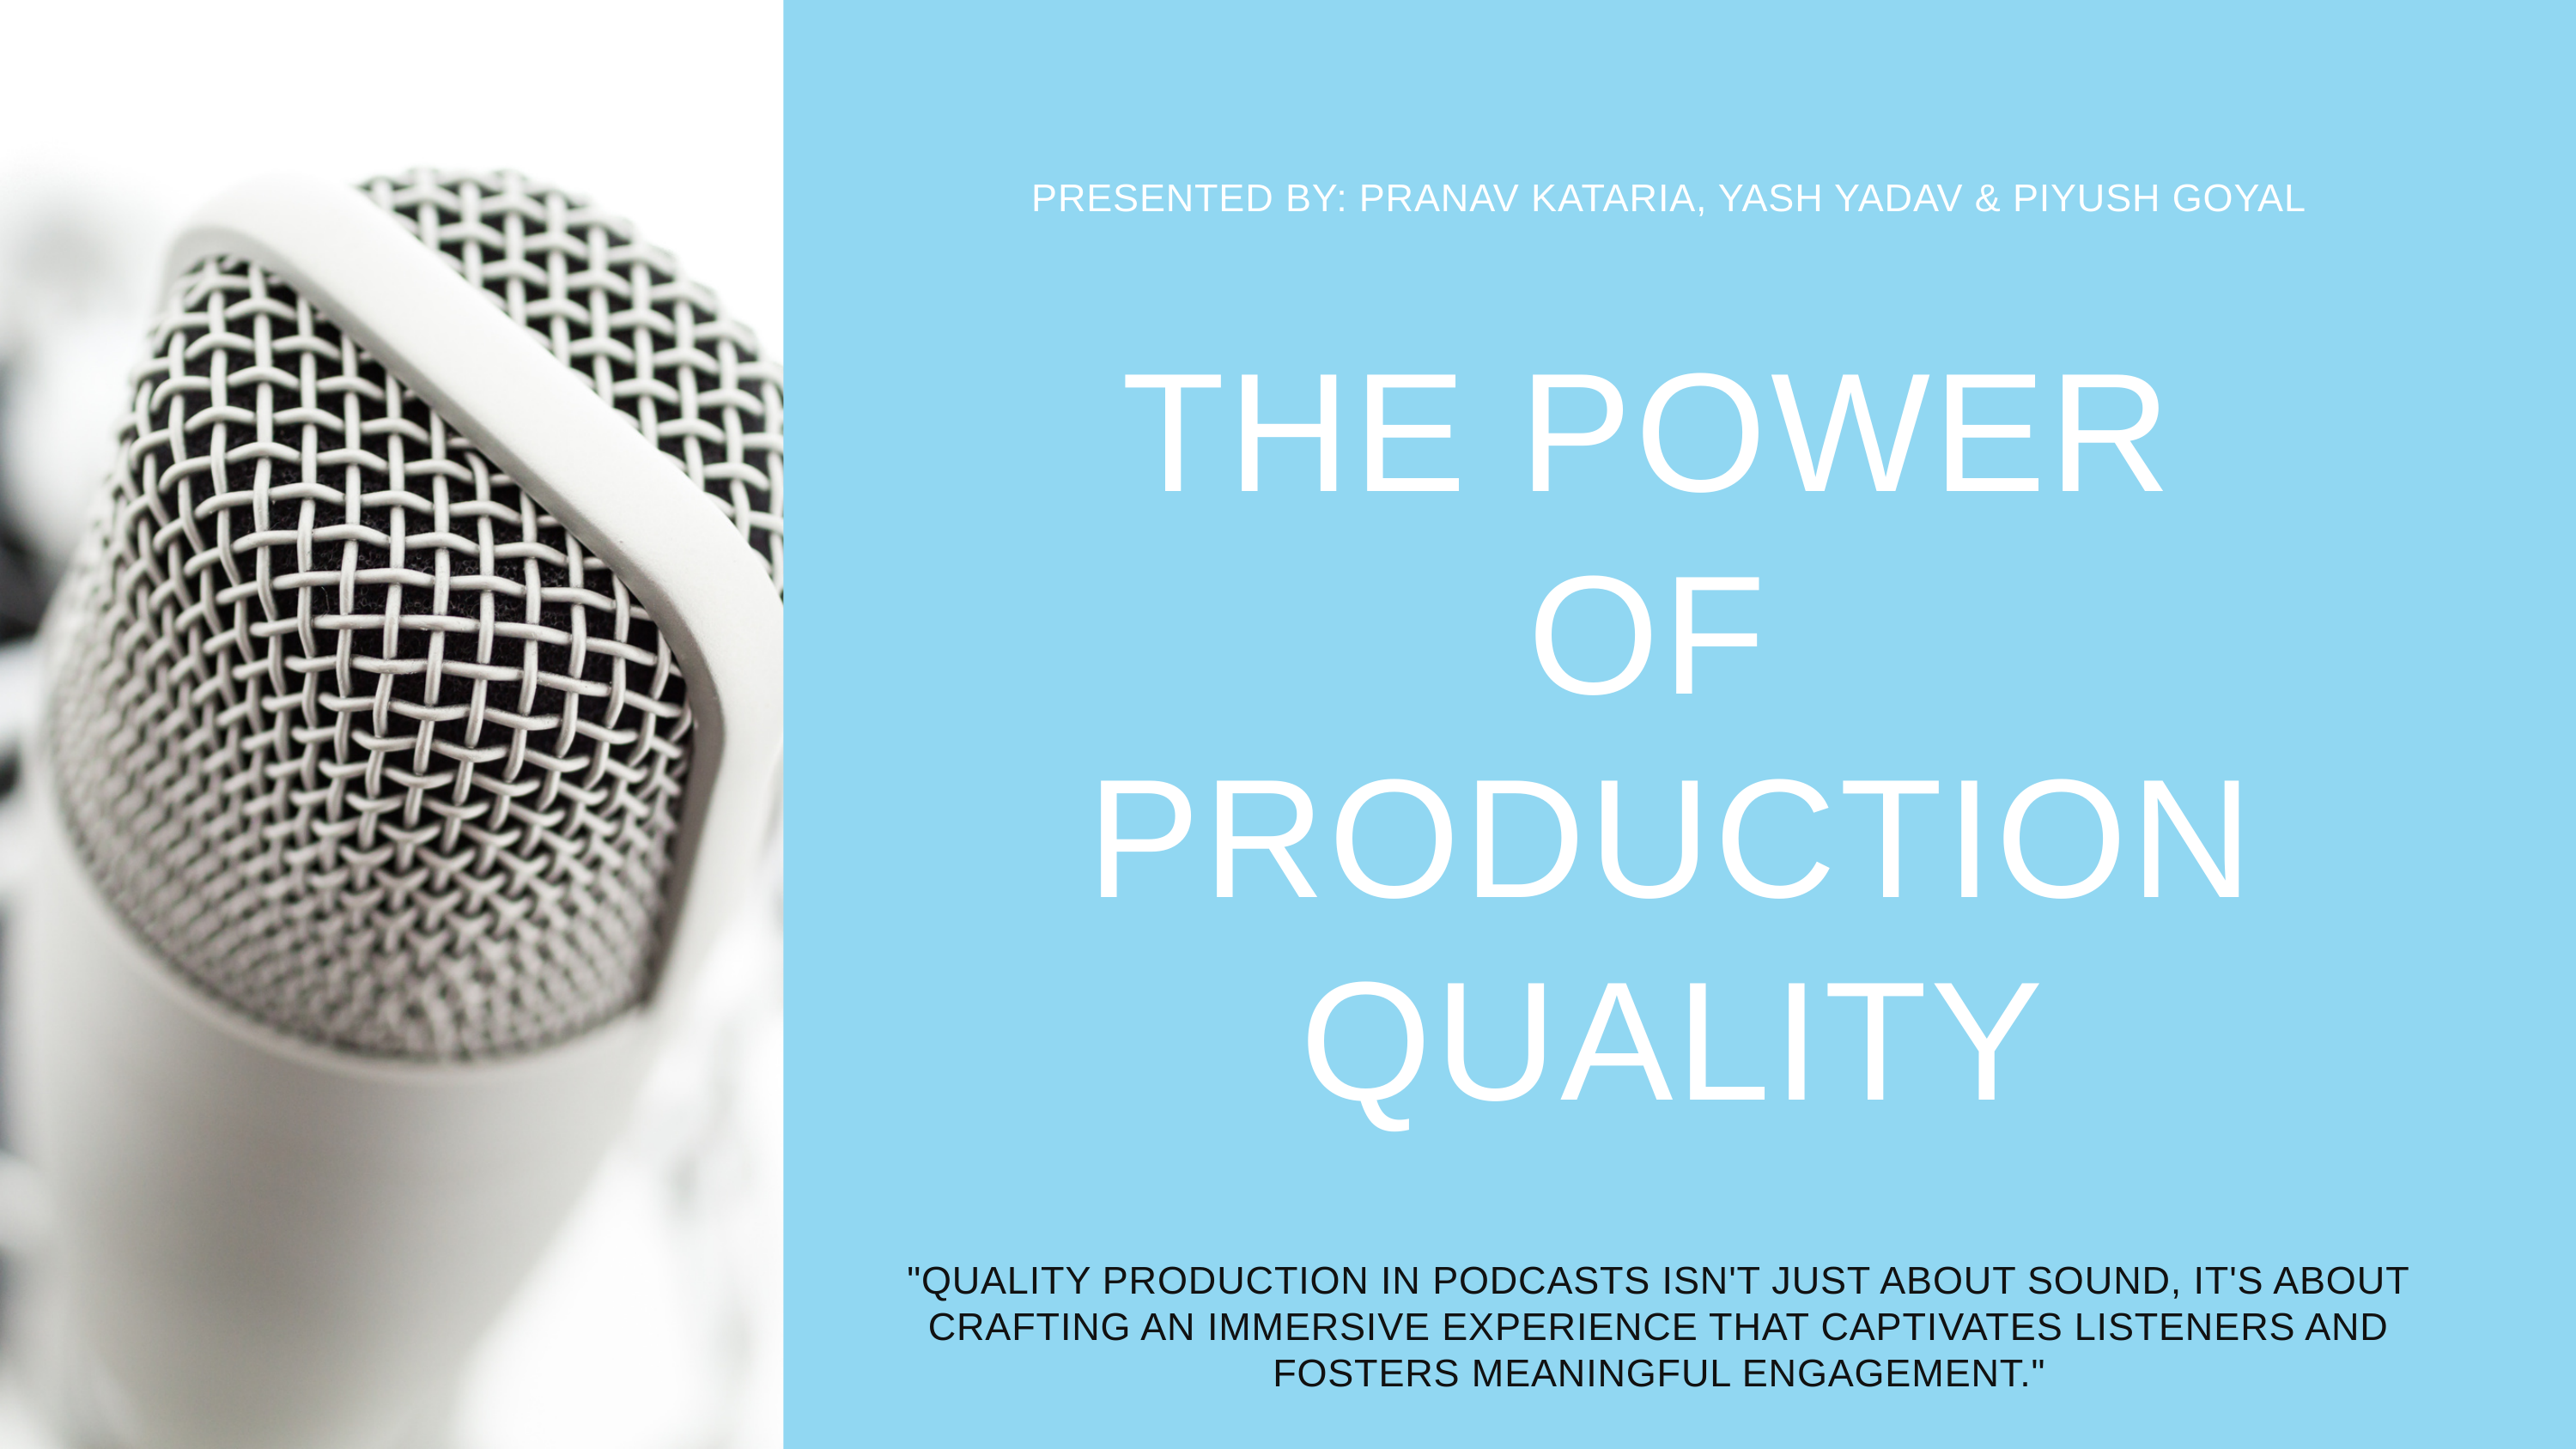

PRESENTED BY: PRANAV KATARIA, YASH YADAV & PIYUSH GOYAL

THE POWER
OF
PRODUCTION QUALITY

"QUALITY PRODUCTION IN PODCASTS ISN'T JUST ABOUT SOUND, IT'S ABOUT CRAFTING AN IMMERSIVE EXPERIENCE THAT CAPTIVATES LISTENERS AND FOSTERS MEANINGFUL ENGAGEMENT."